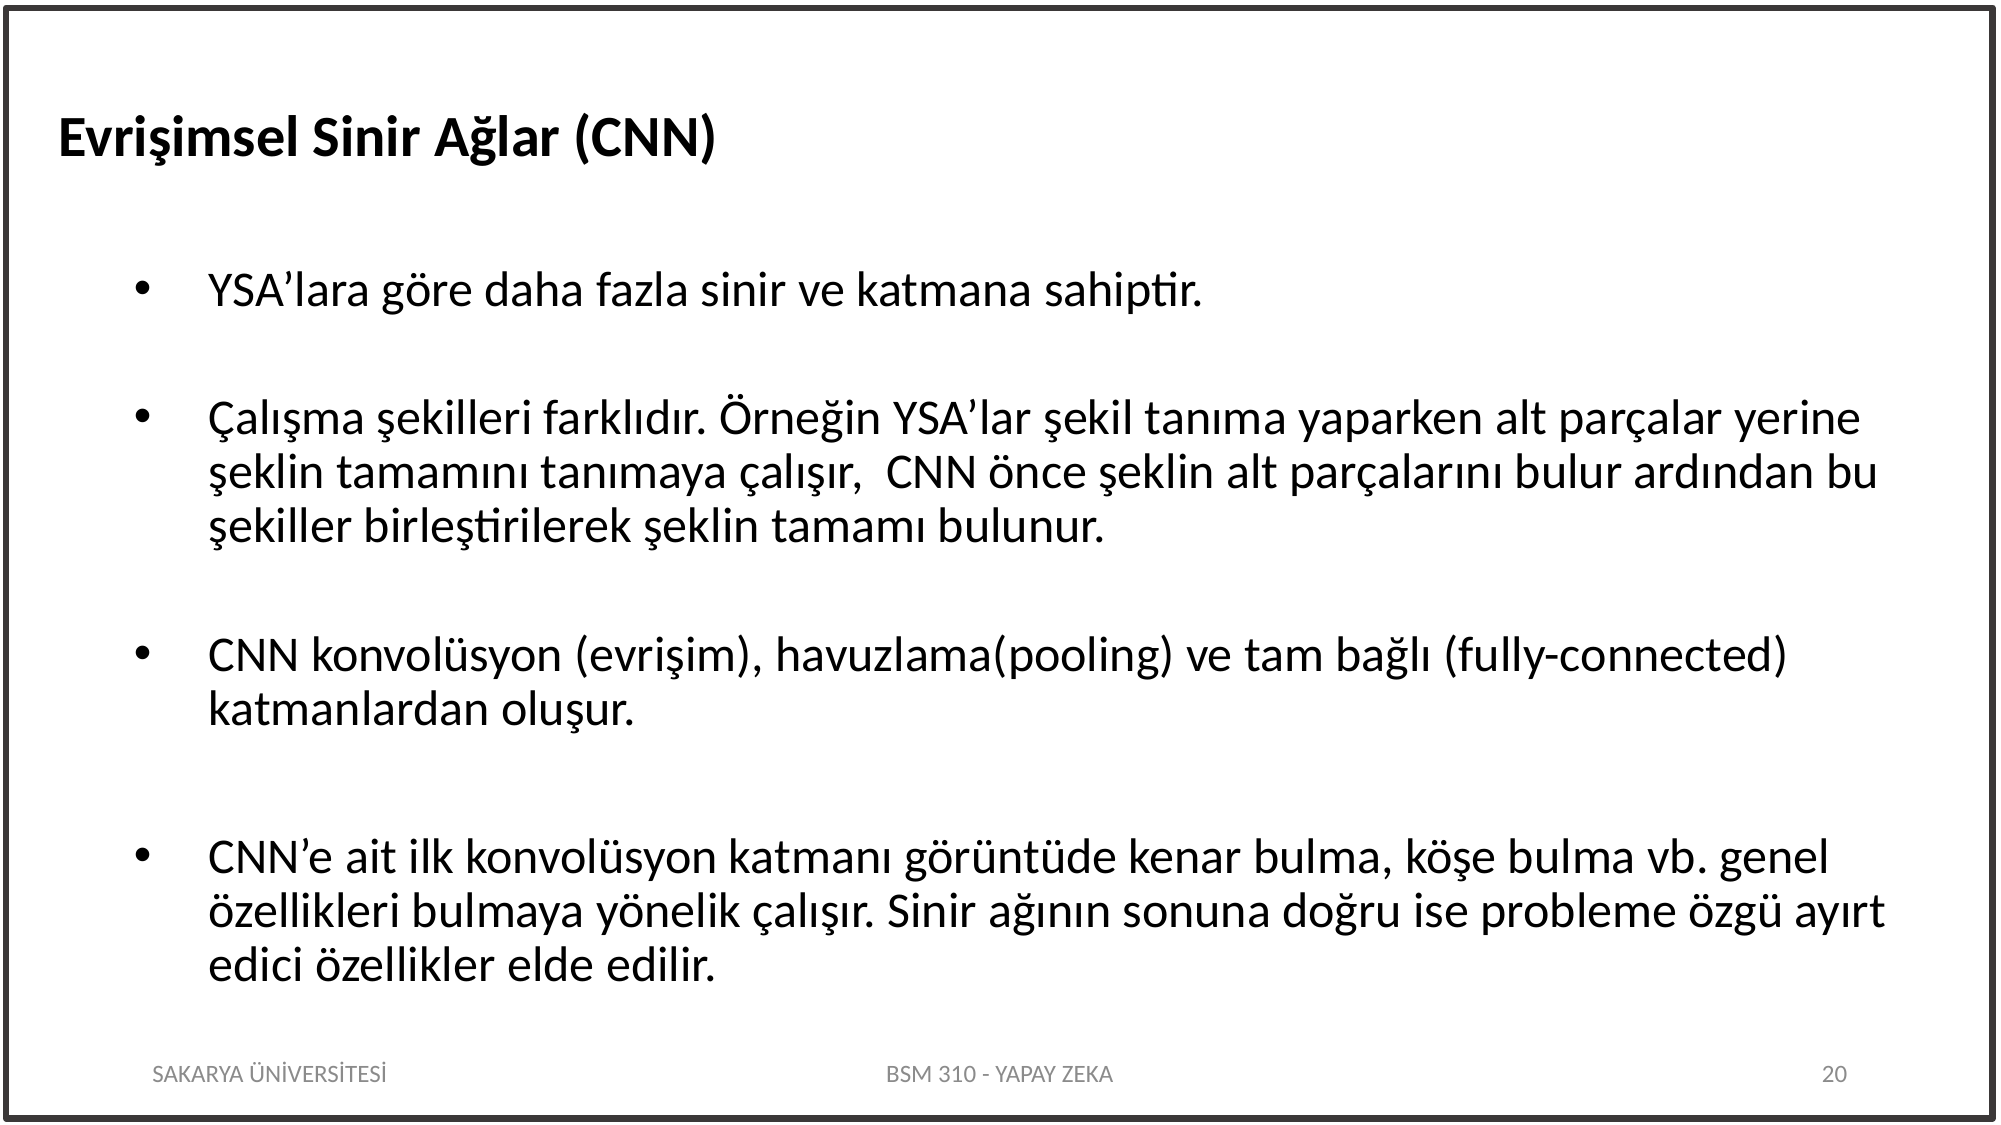

Evrişimsel Sinir Ağlar (CNN)

YSA’lara göre daha fazla sinir ve katmana sahiptir.

Çalışma şekilleri farklıdır. Örneğin YSA’lar şekil tanıma yaparken alt parçalar yerine şeklin tamamını tanımaya çalışır,  CNN önce şeklin alt parçalarını bulur ardından bu şekiller birleştirilerek şeklin tamamı bulunur.

CNN konvolüsyon (evrişim), havuzlama(pooling) ve tam bağlı (fully-connected) katmanlardan oluşur.

CNN’e ait ilk konvolüsyon katmanı görüntüde kenar bulma, köşe bulma vb. genel özellikleri bulmaya yönelik çalışır. Sinir ağının sonuna doğru ise probleme özgü ayırt edici özellikler elde edilir.

SAKARYA ÜNİVERSİTESİ
BSM 310 - YAPAY ZEKA
20